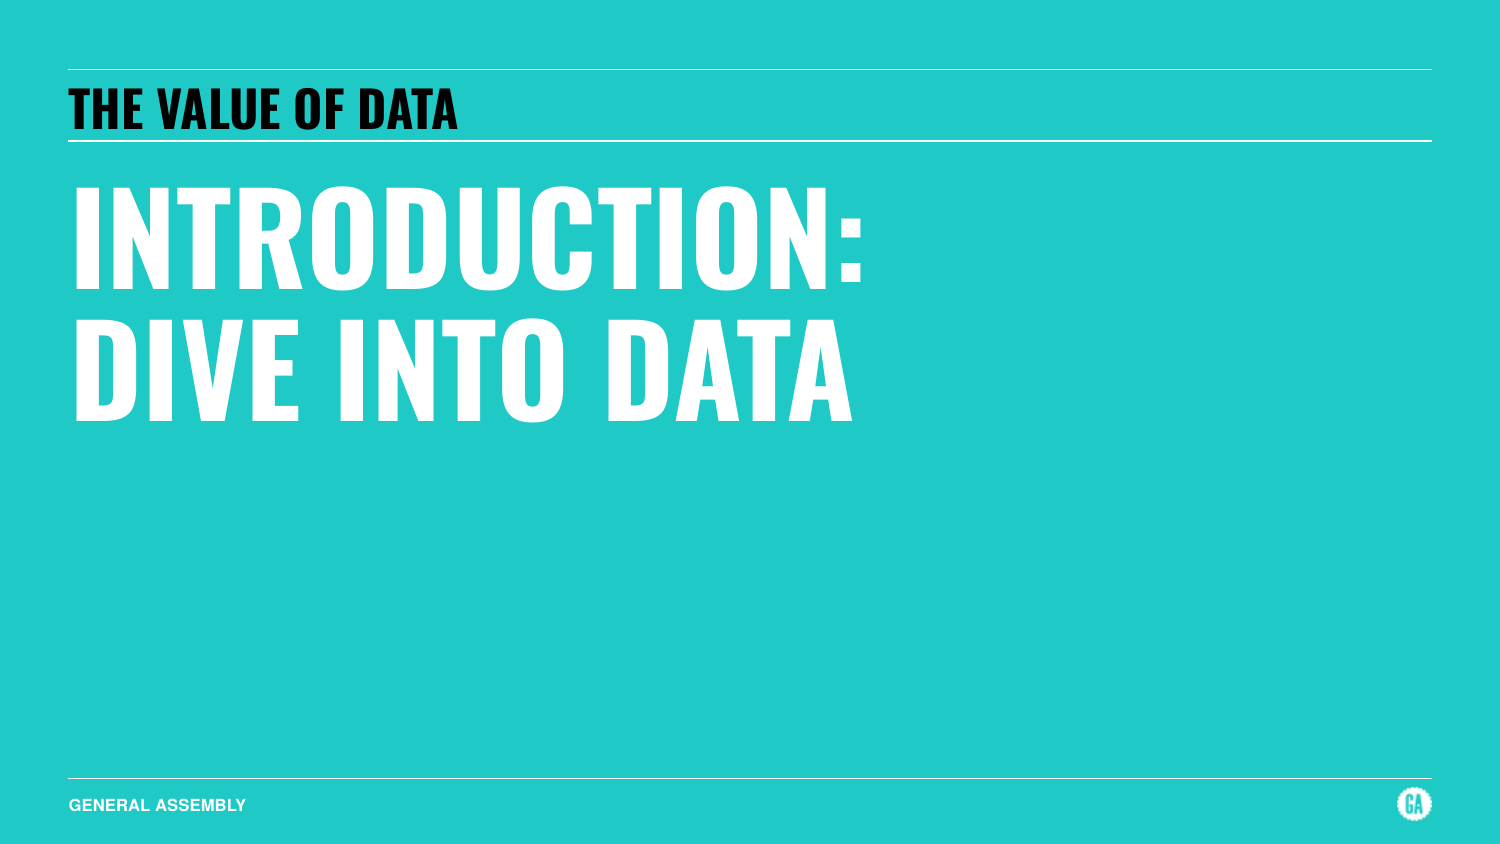

# THE VALUE OF DATA
INTRODUCTION:
DIVE INTO DATA